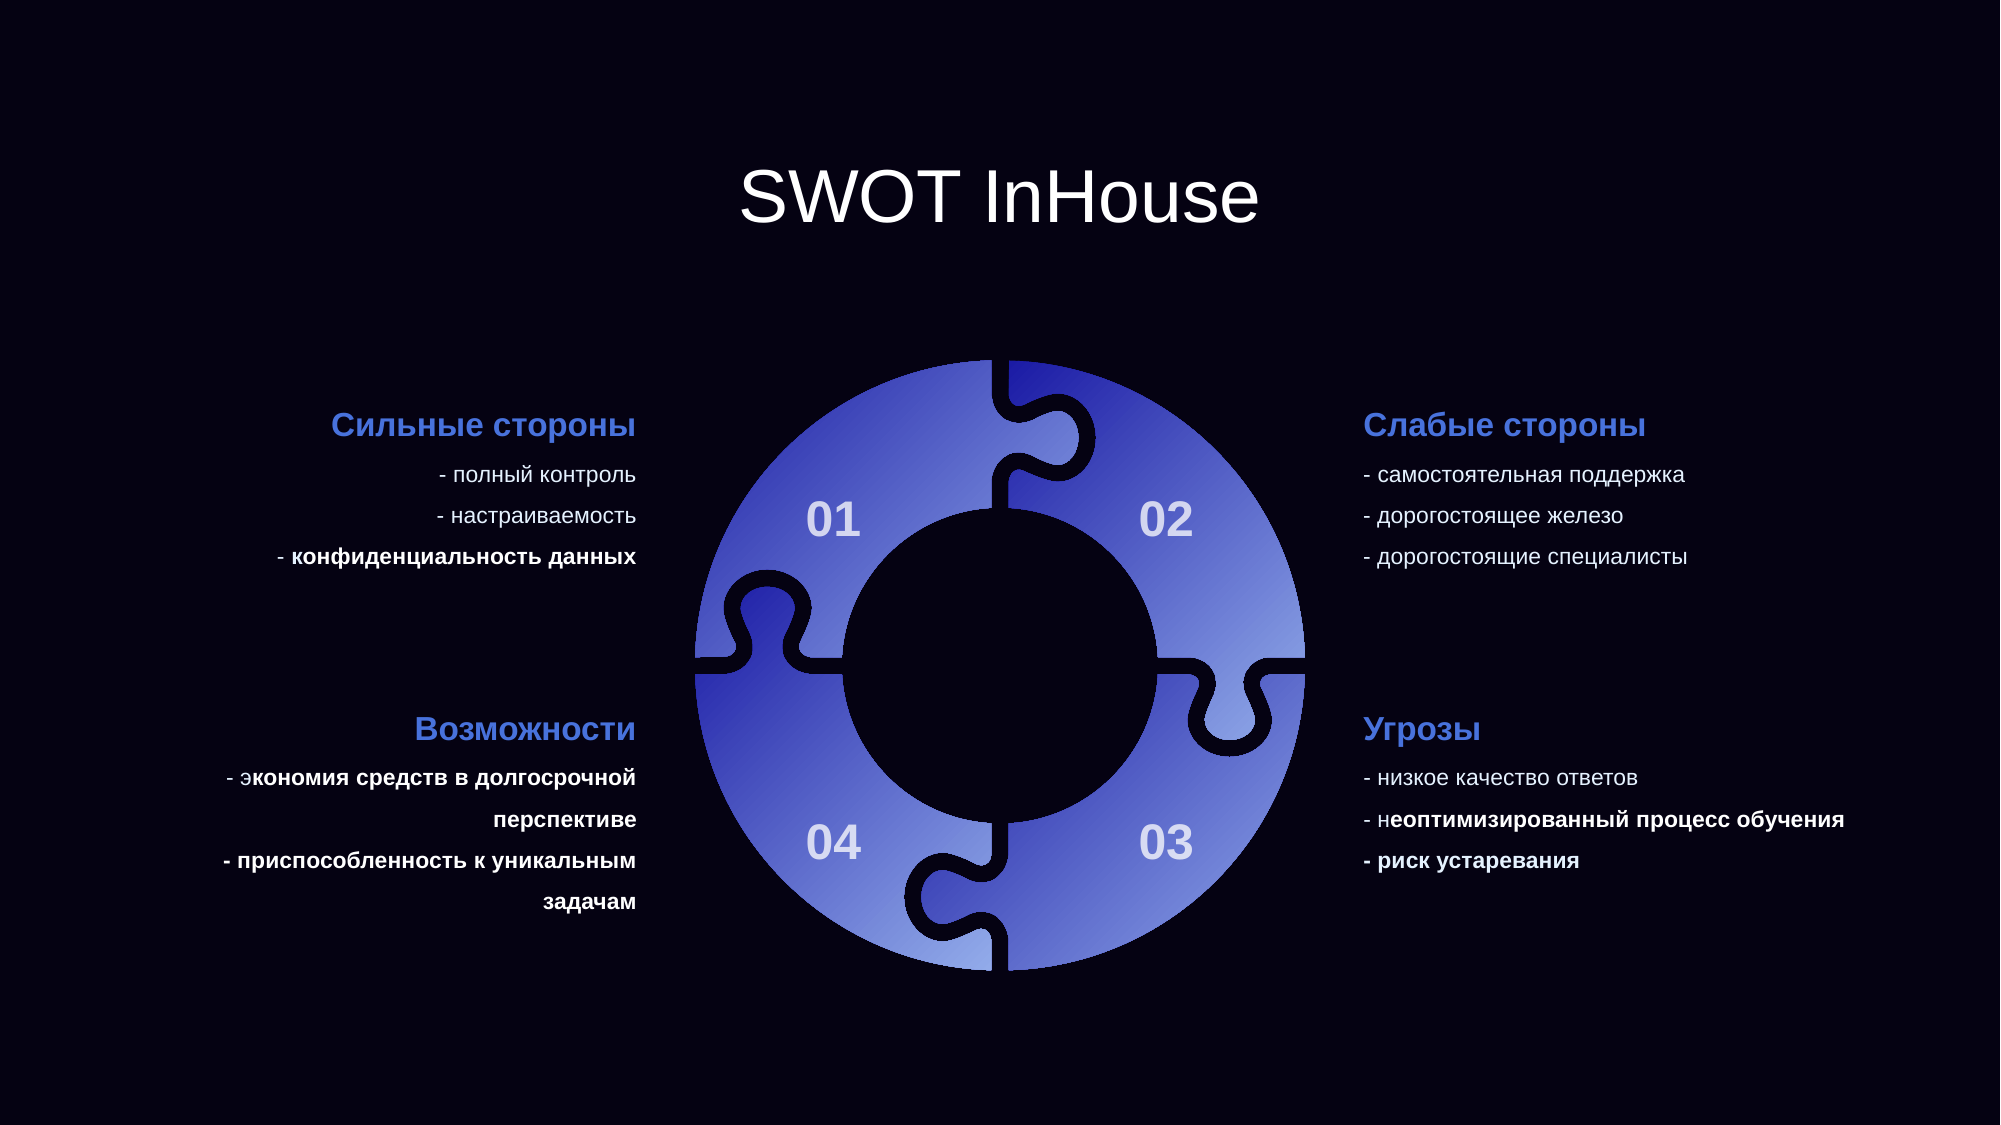

SWOT InHouse

Сильные стороны
Слабые стороны
- полный контроль
- настраиваемость
- конфиденциальность данных
- самостоятельная поддержка
- дорогостоящее железо
- дорогостоящие специалисты
01
02

Возможности
Угрозы
- экономия средств в долгосрочной перспективе
 - приспособленность к уникальным задачам
- низкое качество ответов
- неоптимизированный процесс обучения
- риск устаревания
04
03